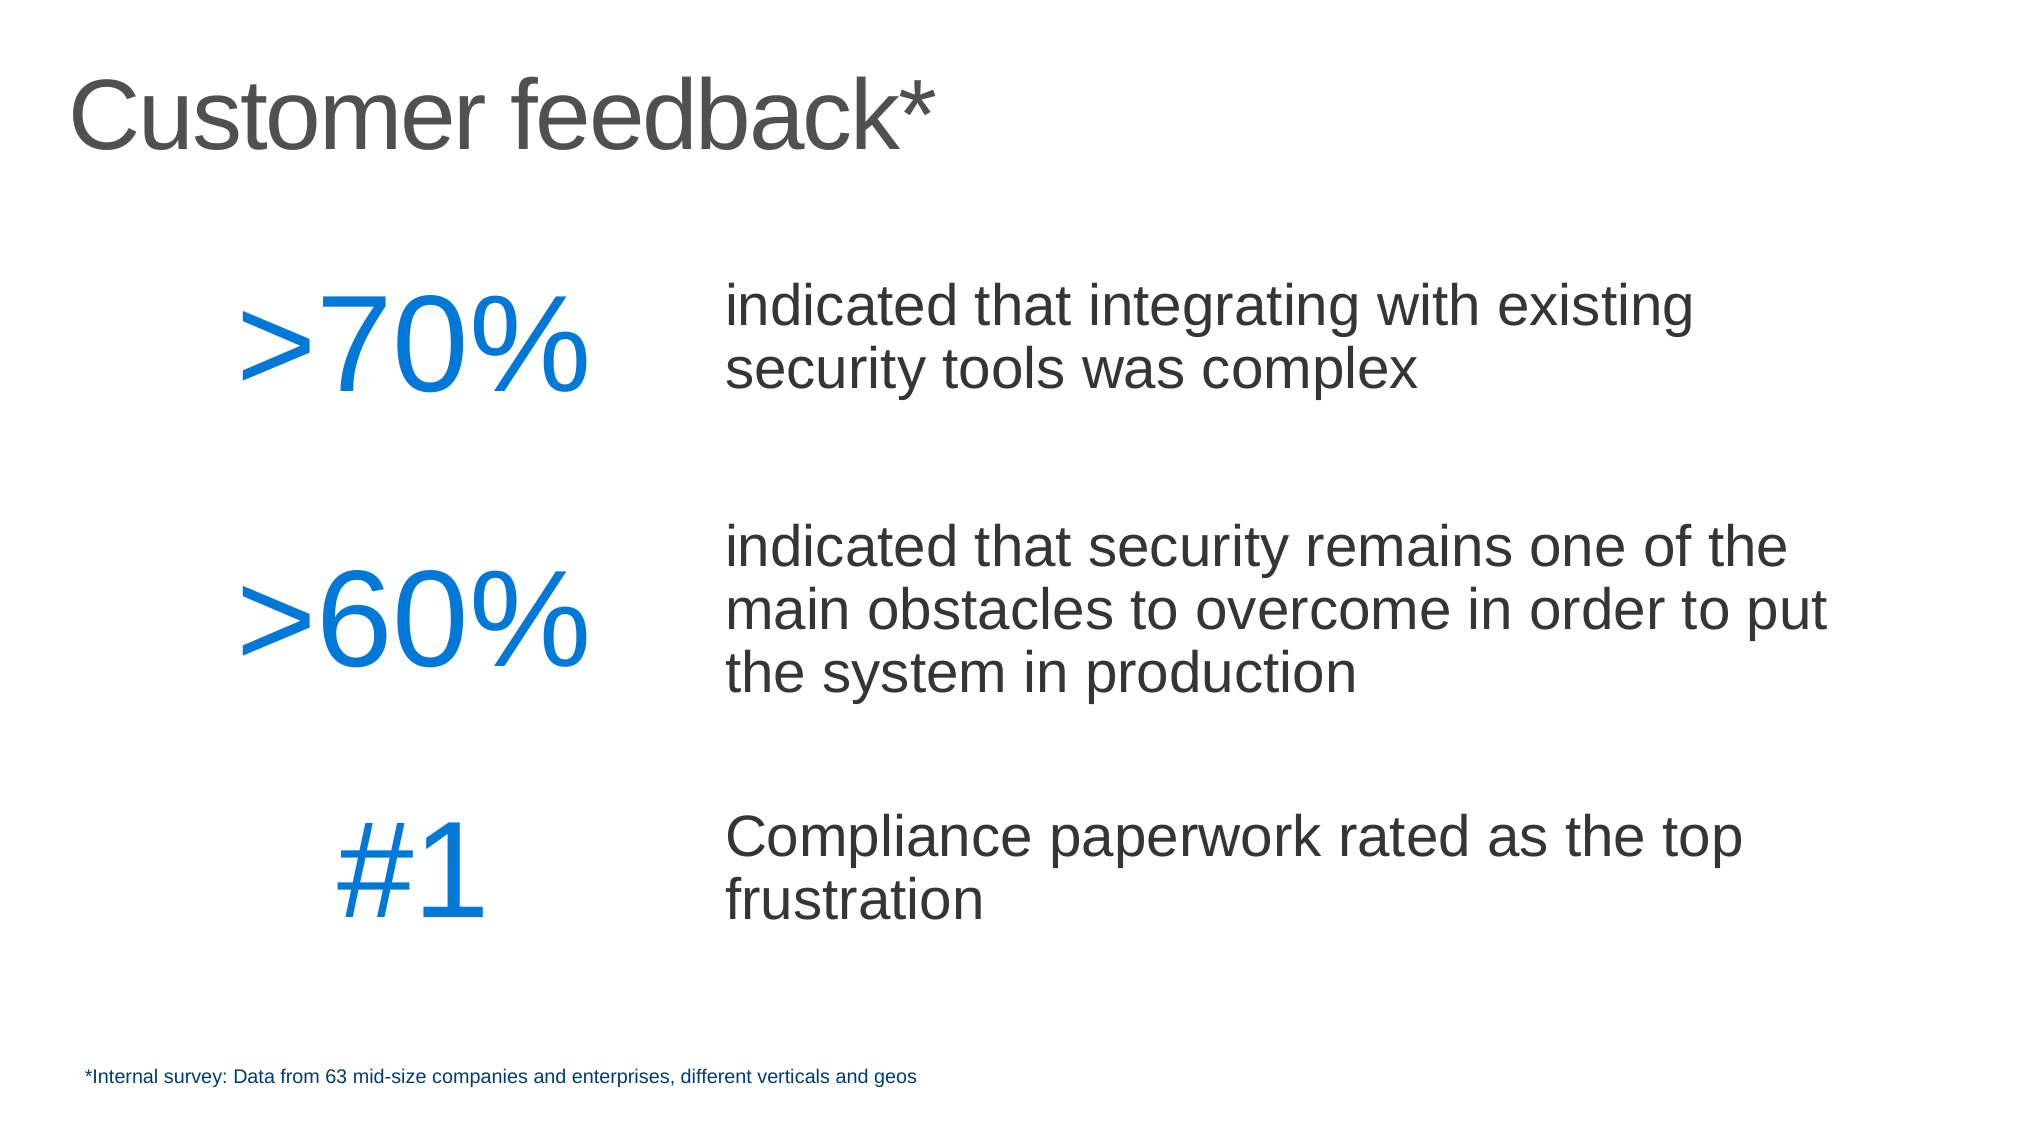

Customer feedback*
>70%
indicated that integrating with existing security tools was complex
indicated that security remains one of the main obstacles to overcome in order to put the system in production
>60%
#1
Compliance paperwork rated as the top frustration
*Internal survey: Data from 63 mid-size companies and enterprises, different verticals and geos